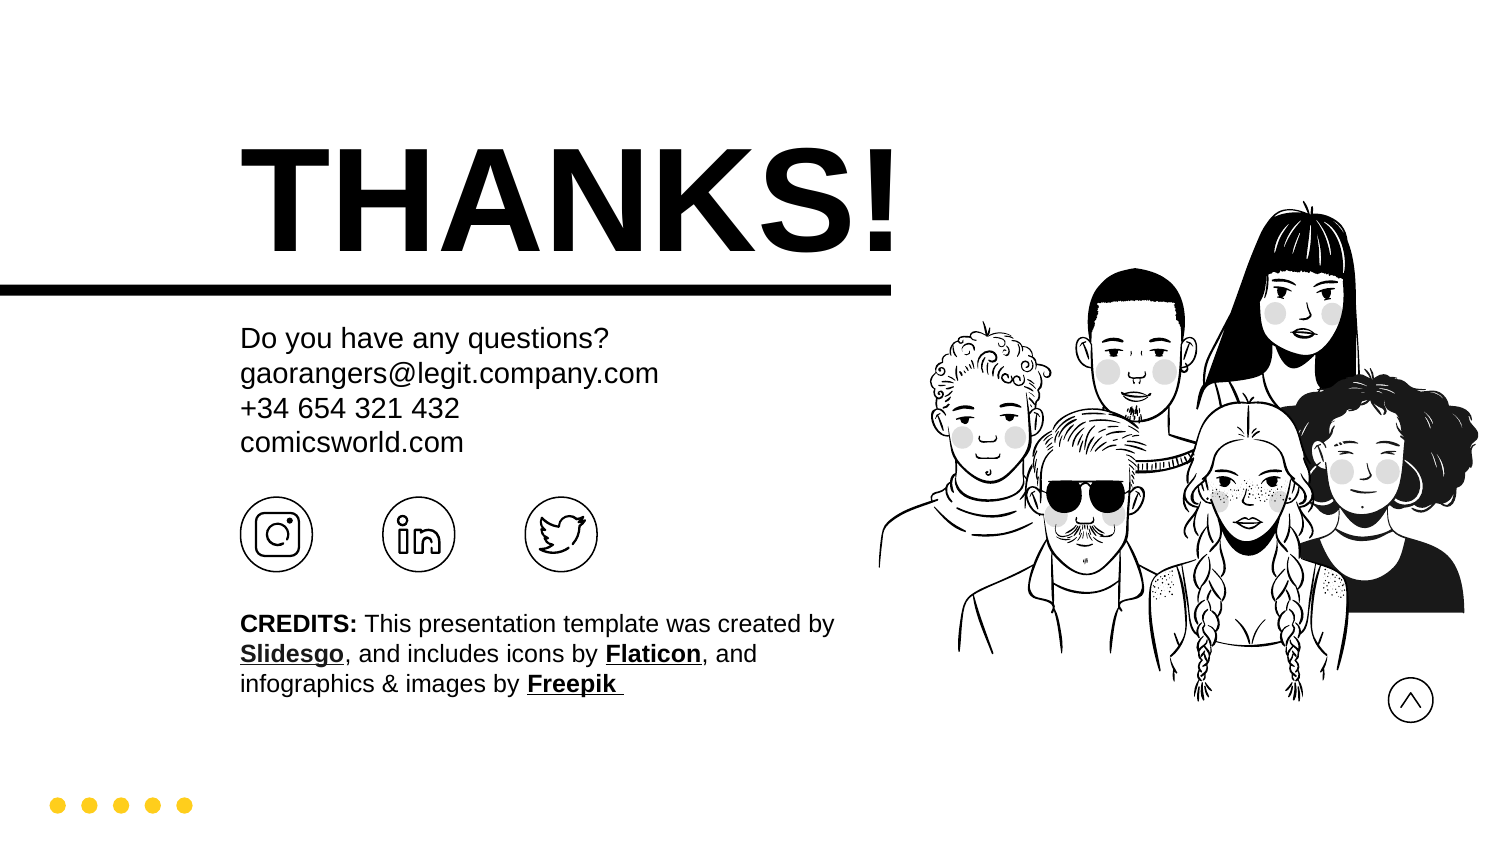

# THANKS!

Do you have any questions?
gaorangers@legit.company.com
+34 654 321 432
comicsworld.com